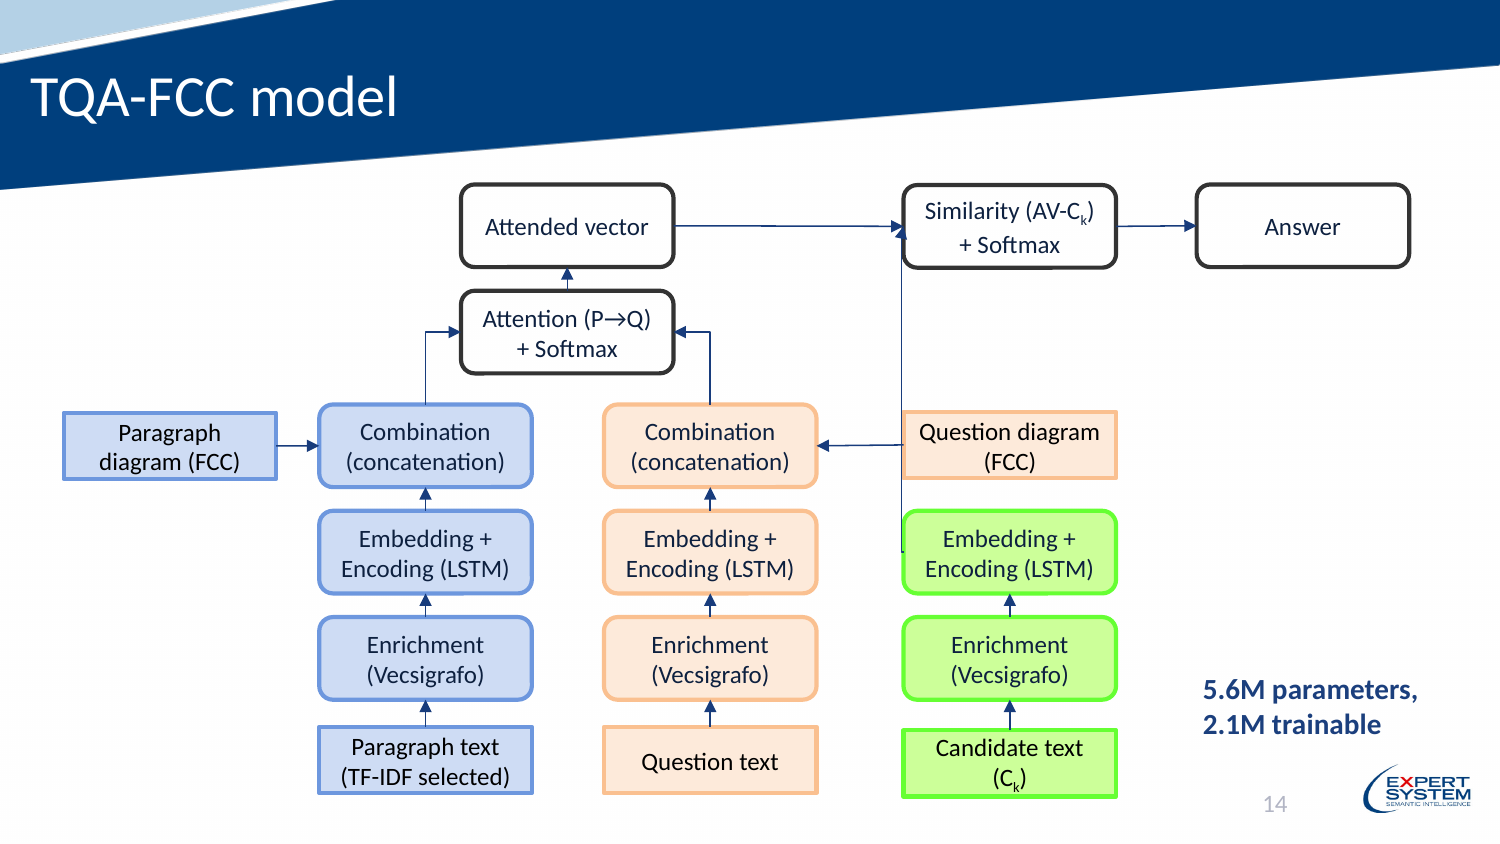

TQA-FCC model
Answer
Attended vector
Similarity (AV-Ck) + Softmax
Attention (P→Q) + Softmax
Combination
(concatenation)
Combination (concatenation)
Question diagram (FCC)
Paragraph diagram (FCC)
Embedding + Encoding (LSTM)
Embedding + Encoding (LSTM)
Embedding + Encoding (LSTM)
Enrichment (Vecsigrafo)
Enrichment (Vecsigrafo)
Enrichment (Vecsigrafo)
5.6M parameters, 2.1M trainable
Paragraph text (TF-IDF selected)
Question text
Candidate text (Ck)
							14